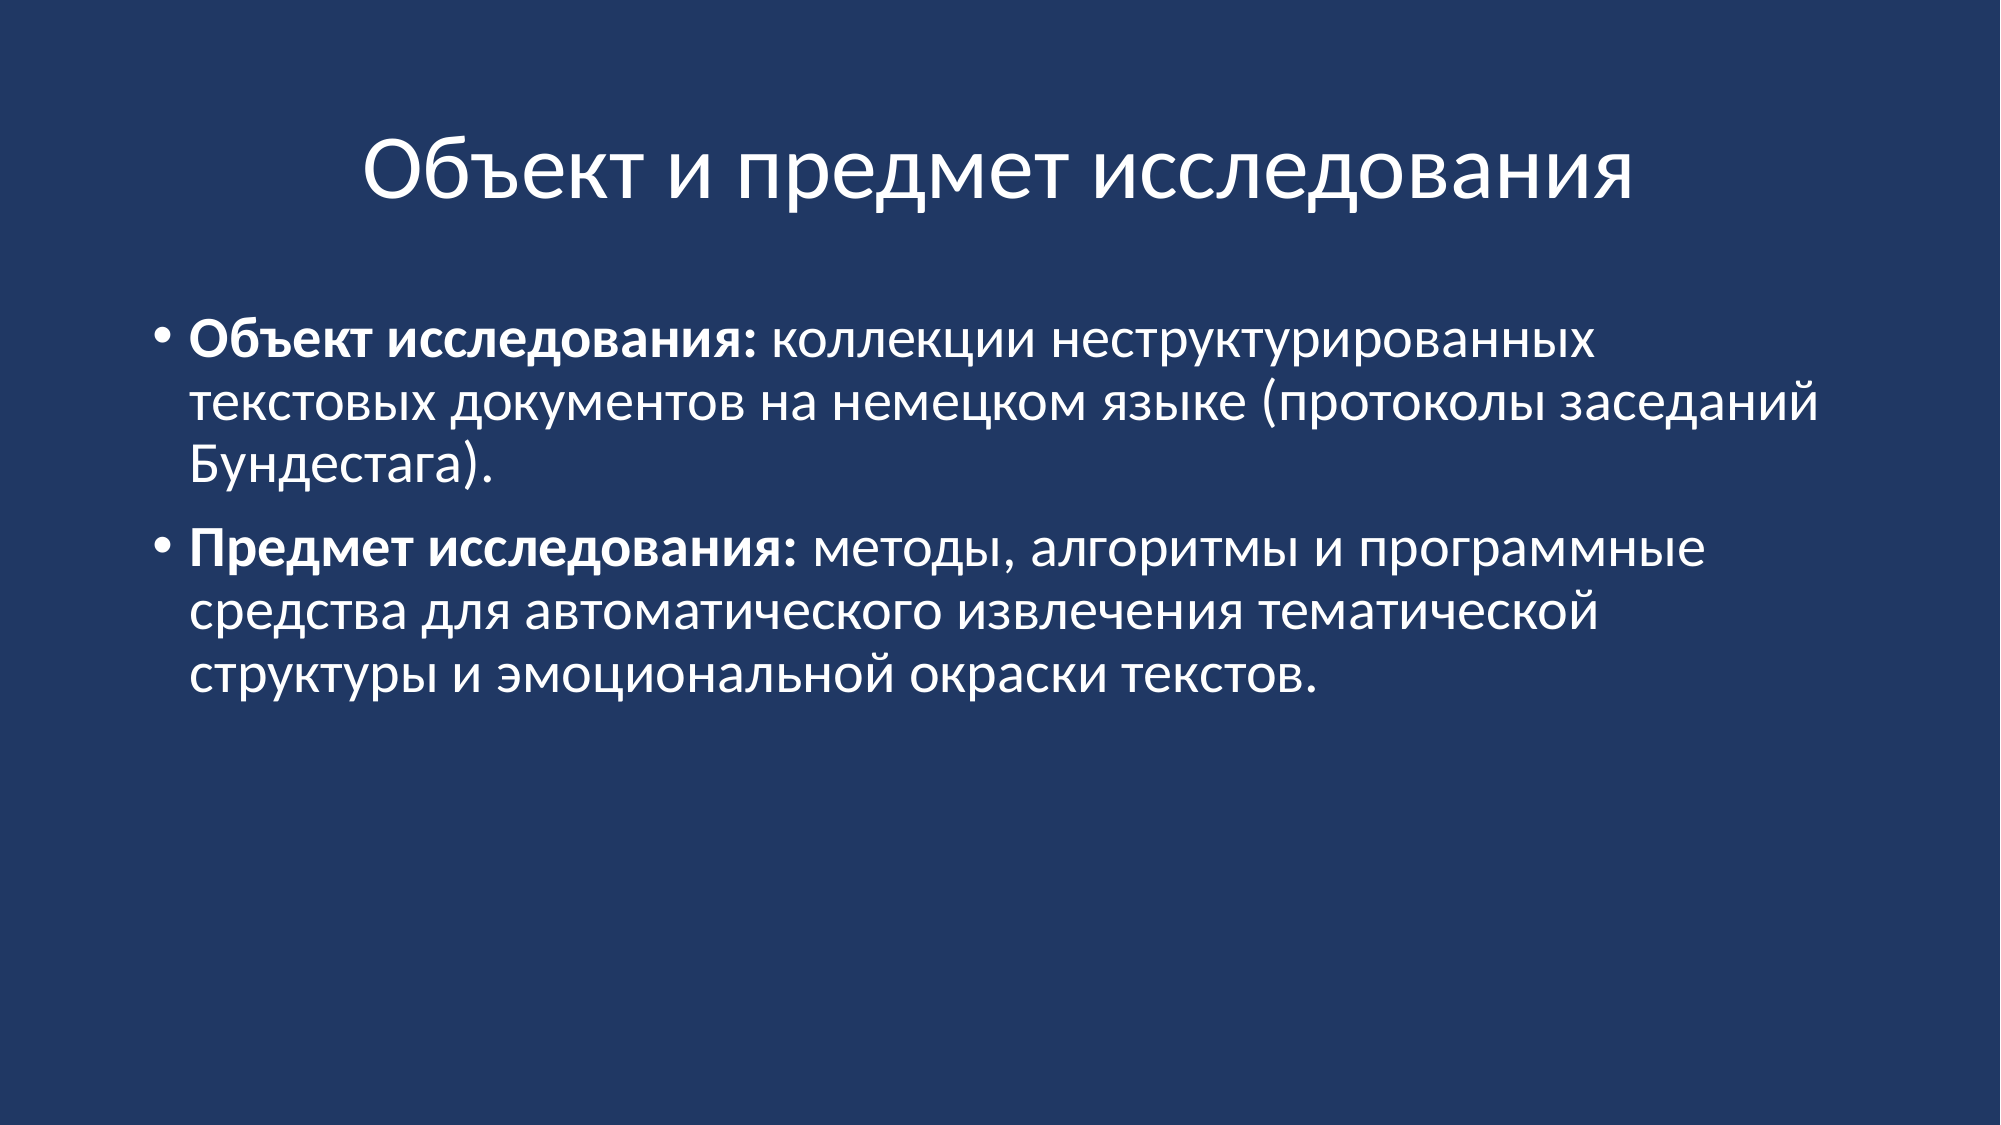

# Объект и предмет исследования
Объект исследования: коллекции неструктурированных текстовых документов на немецком языке (протоколы заседаний Бундестага).
Предмет исследования: методы, алгоритмы и программные средства для автоматического извлечения тематической структуры и эмоциональной окраски текстов.